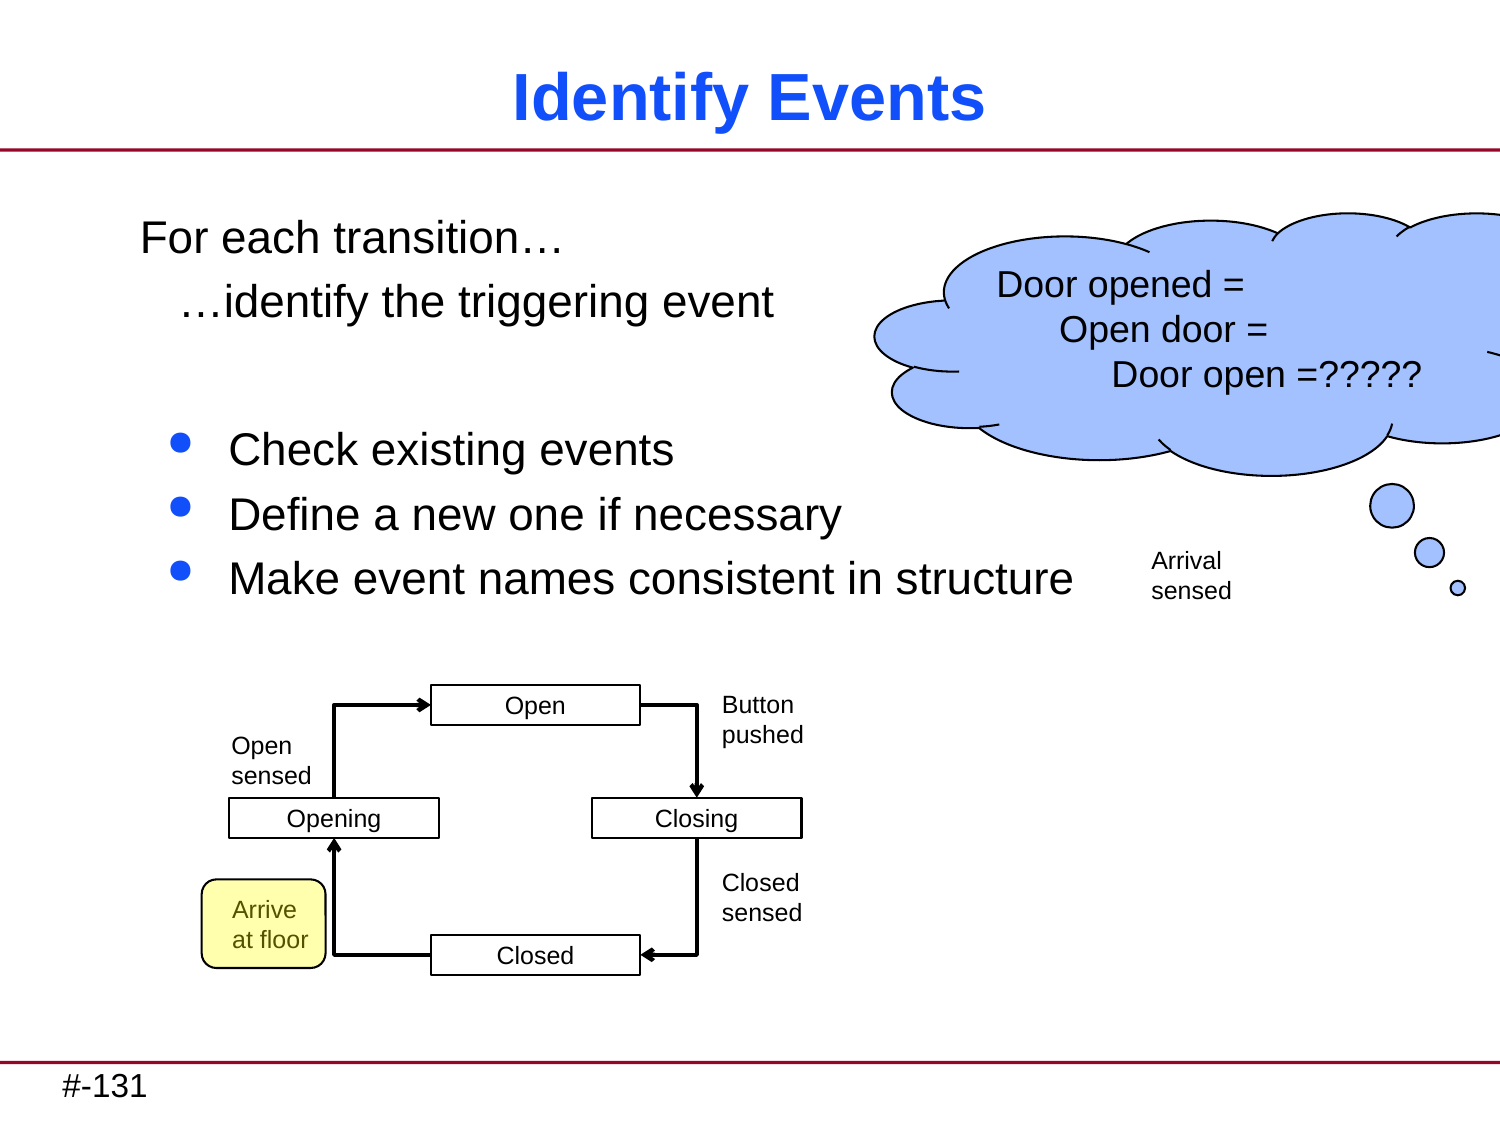

# Identify Events
For each transition…
   …identify the triggering event

Check existing events
Define a new one if necessary
Make event names consistent in structure
Door opened =
      Open door =
           Door open =?????

Arrival sensed
Button pushed
Open
Opening
Closing
Closed
Open sensed
Closed sensed

Arrive
at floor